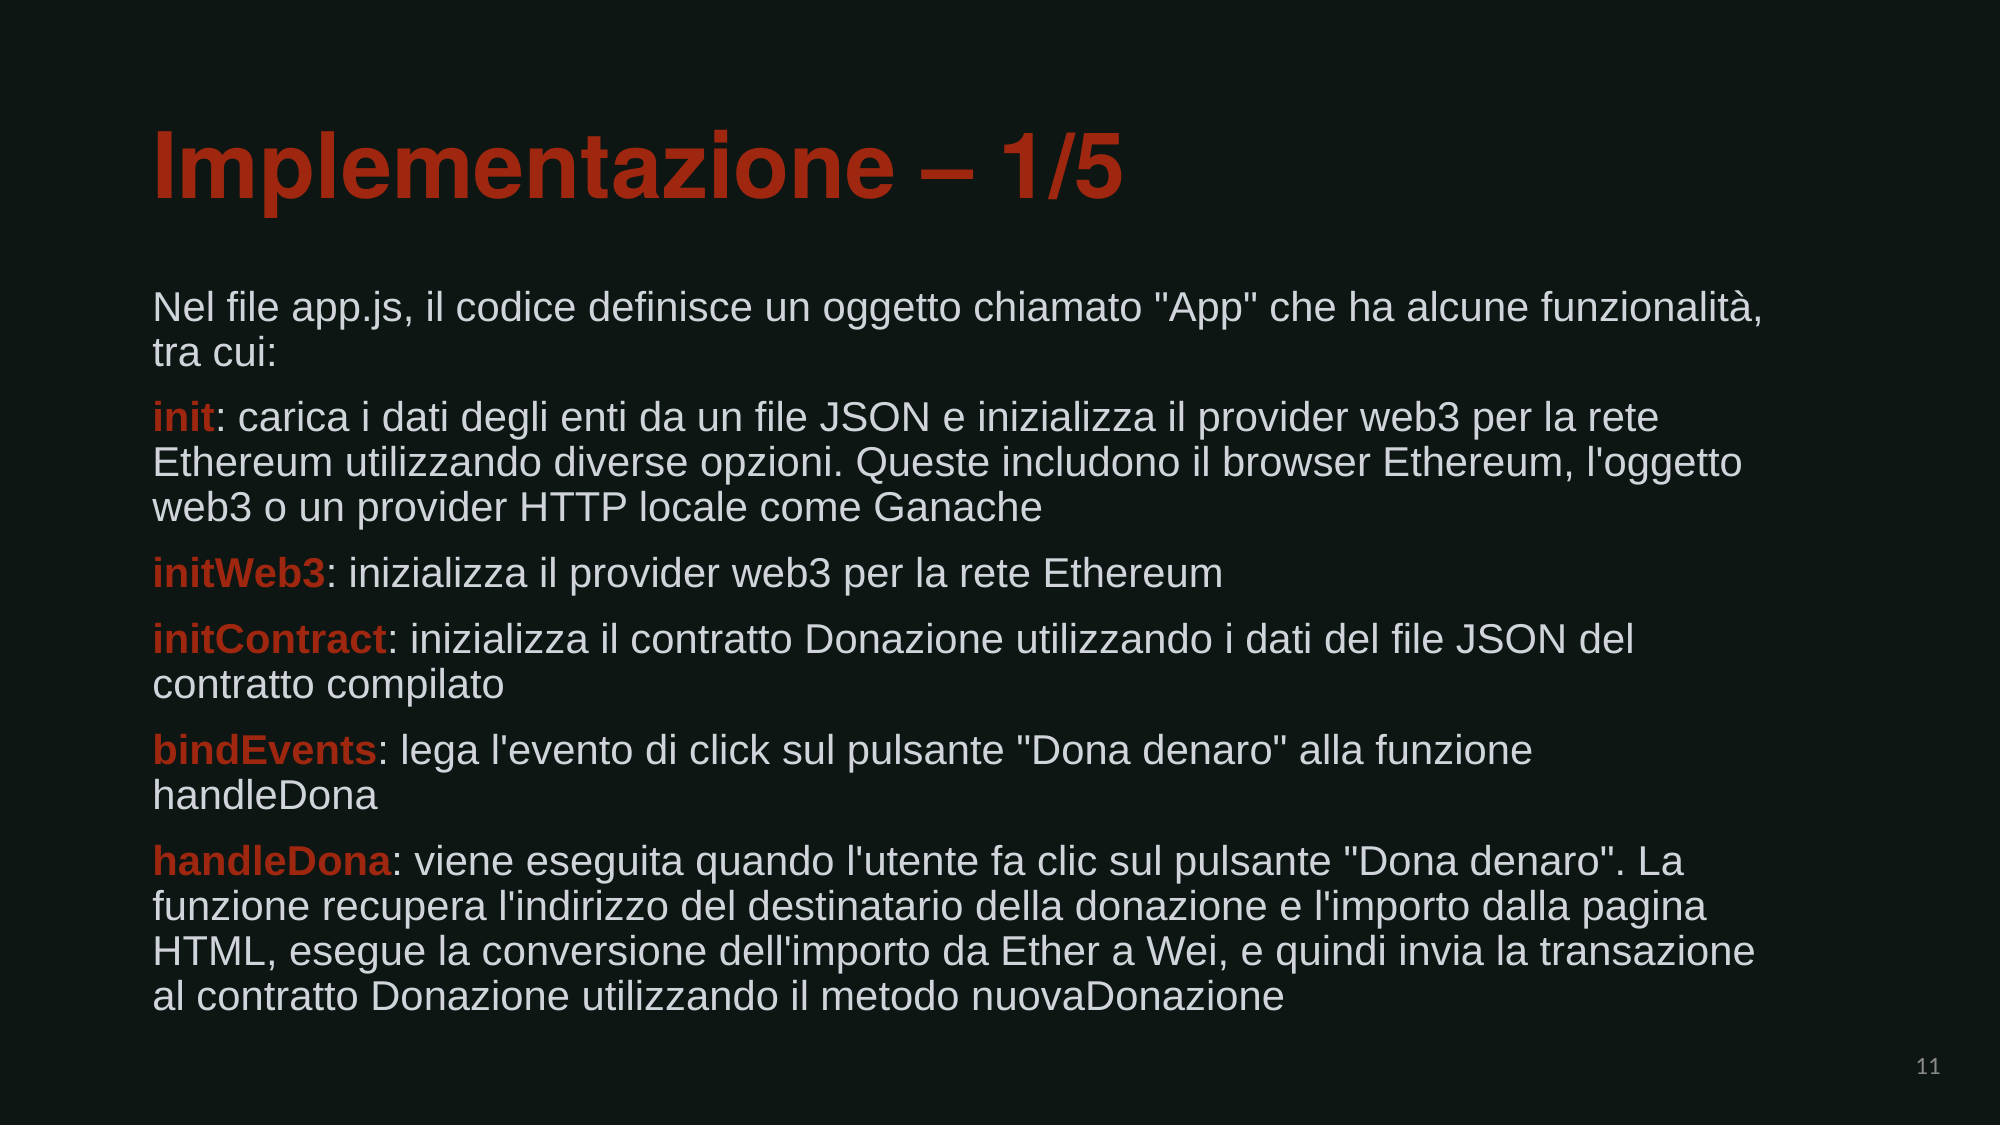

# Implementazione – 1/5
Nel file app.js, il codice definisce un oggetto chiamato "App" che ha alcune funzionalità, tra cui:
init: carica i dati degli enti da un file JSON e inizializza il provider web3 per la rete Ethereum utilizzando diverse opzioni. Queste includono il browser Ethereum, l'oggetto web3 o un provider HTTP locale come Ganache
initWeb3: inizializza il provider web3 per la rete Ethereum
initContract: inizializza il contratto Donazione utilizzando i dati del file JSON del contratto compilato
bindEvents: lega l'evento di click sul pulsante "Dona denaro" alla funzione handleDona
handleDona: viene eseguita quando l'utente fa clic sul pulsante "Dona denaro". La funzione recupera l'indirizzo del destinatario della donazione e l'importo dalla pagina HTML, esegue la conversione dell'importo da Ether a Wei, e quindi invia la transazione al contratto Donazione utilizzando il metodo nuovaDonazione

11